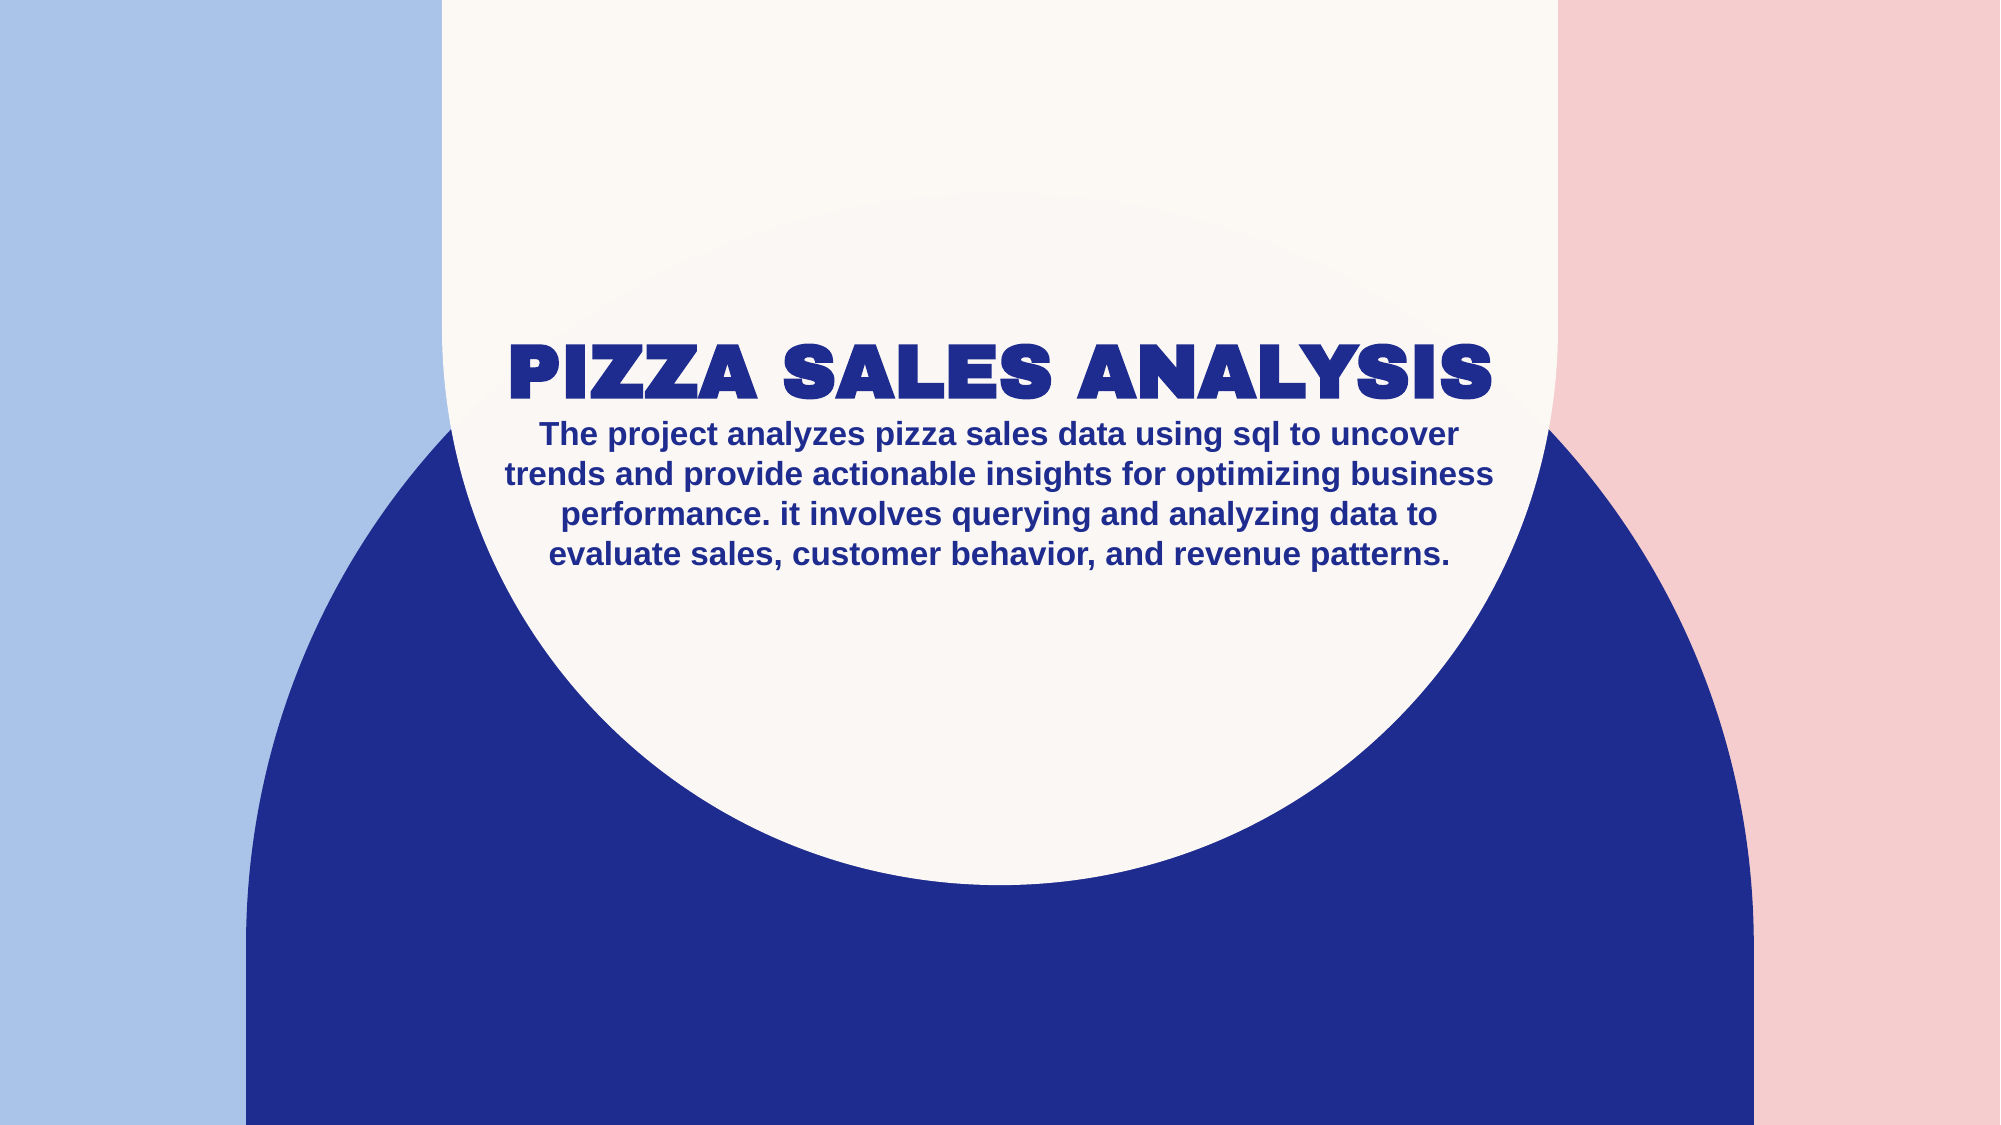

# PIZZA SALES ANALYSIS The project analyzes pizza sales data using sql to uncover trends and provide actionable insights for optimizing business performance. it involves querying and analyzing data to evaluate sales, customer behavior, and revenue patterns.